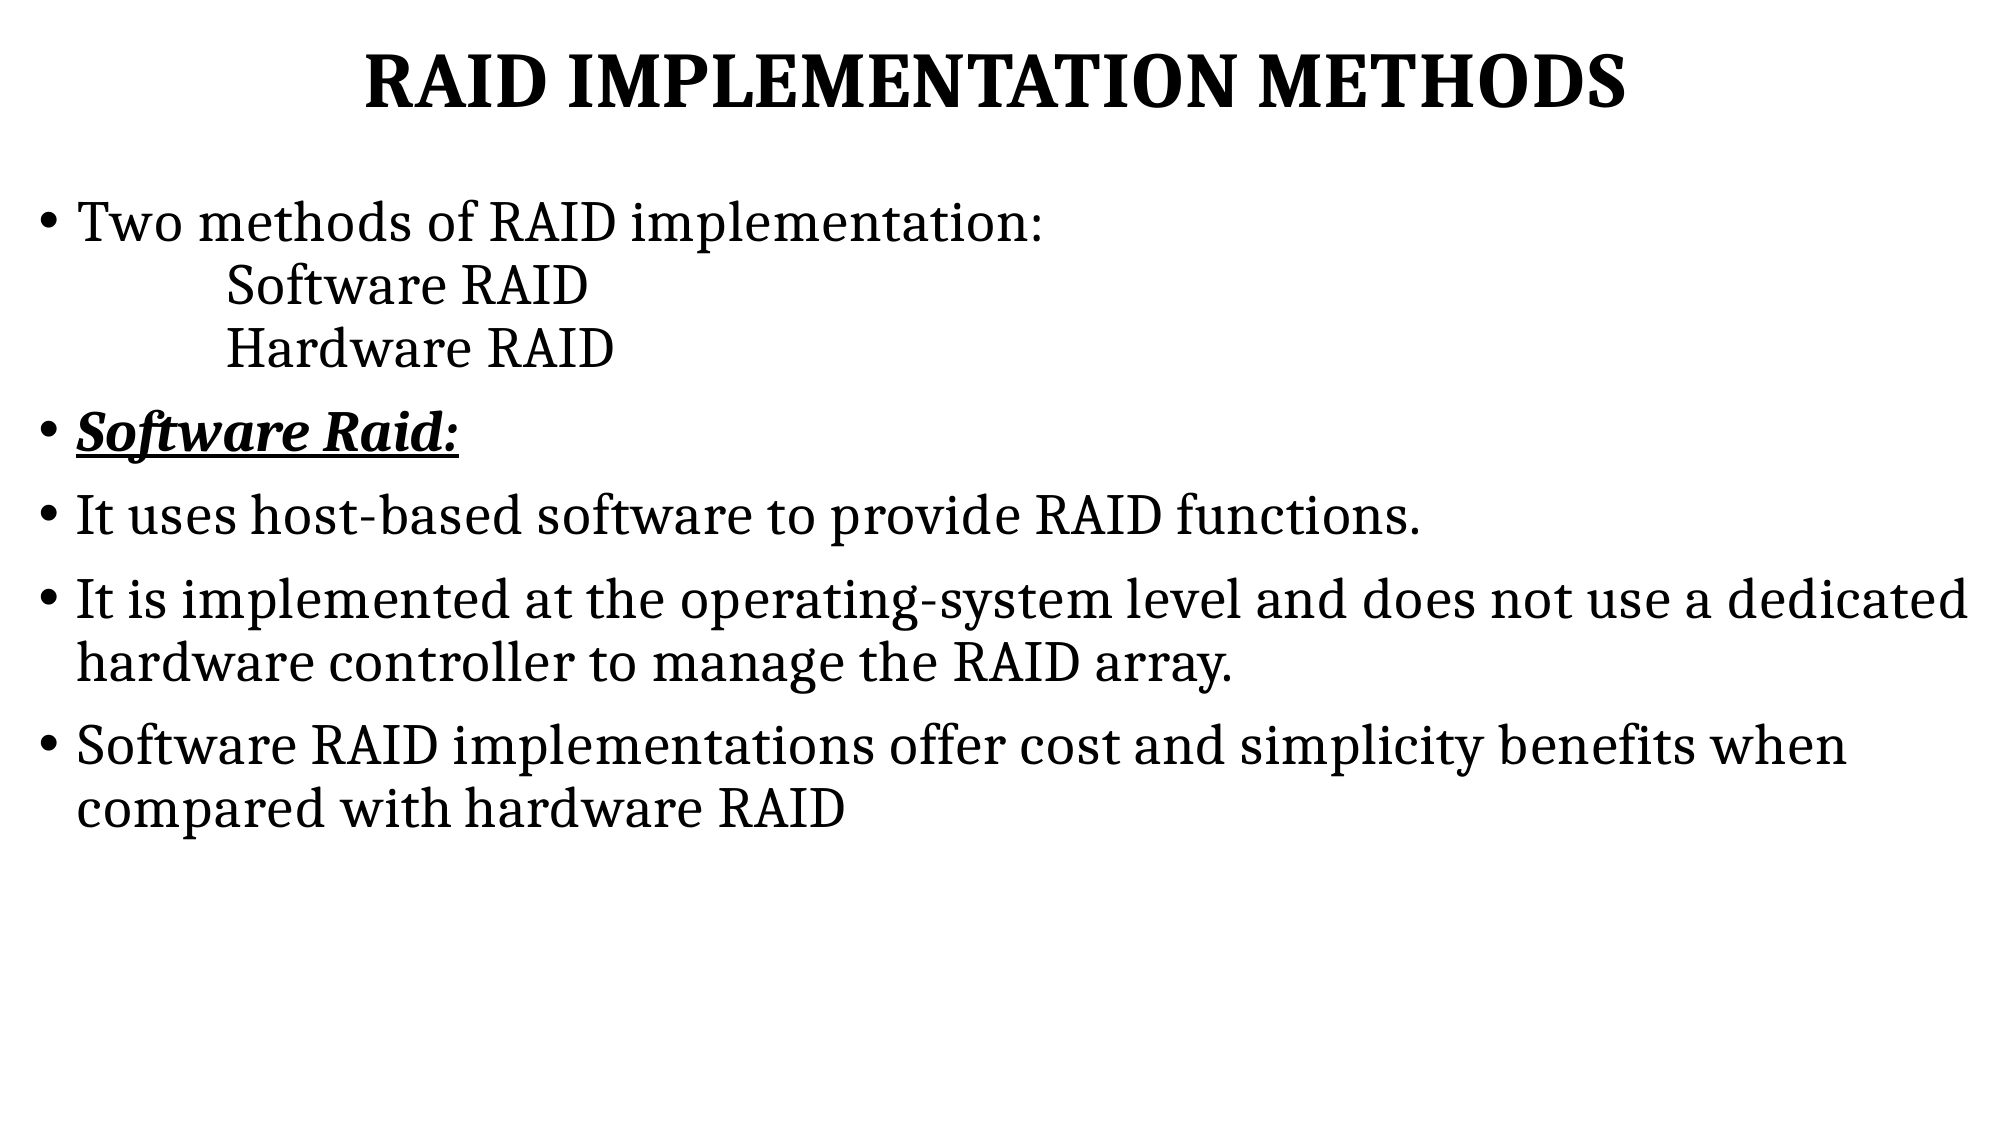

# RAID IMPLEMENTATION METHODS
Two methods of RAID implementation:
	Software RAID
	Hardware RAID
Software Raid:
It uses host-based software to provide RAID functions.
It is implemented at the operating-system level and does not use a dedicated hardware controller to manage the RAID array.
Software RAID implementations offer cost and simplicity benefits when compared with hardware RAID